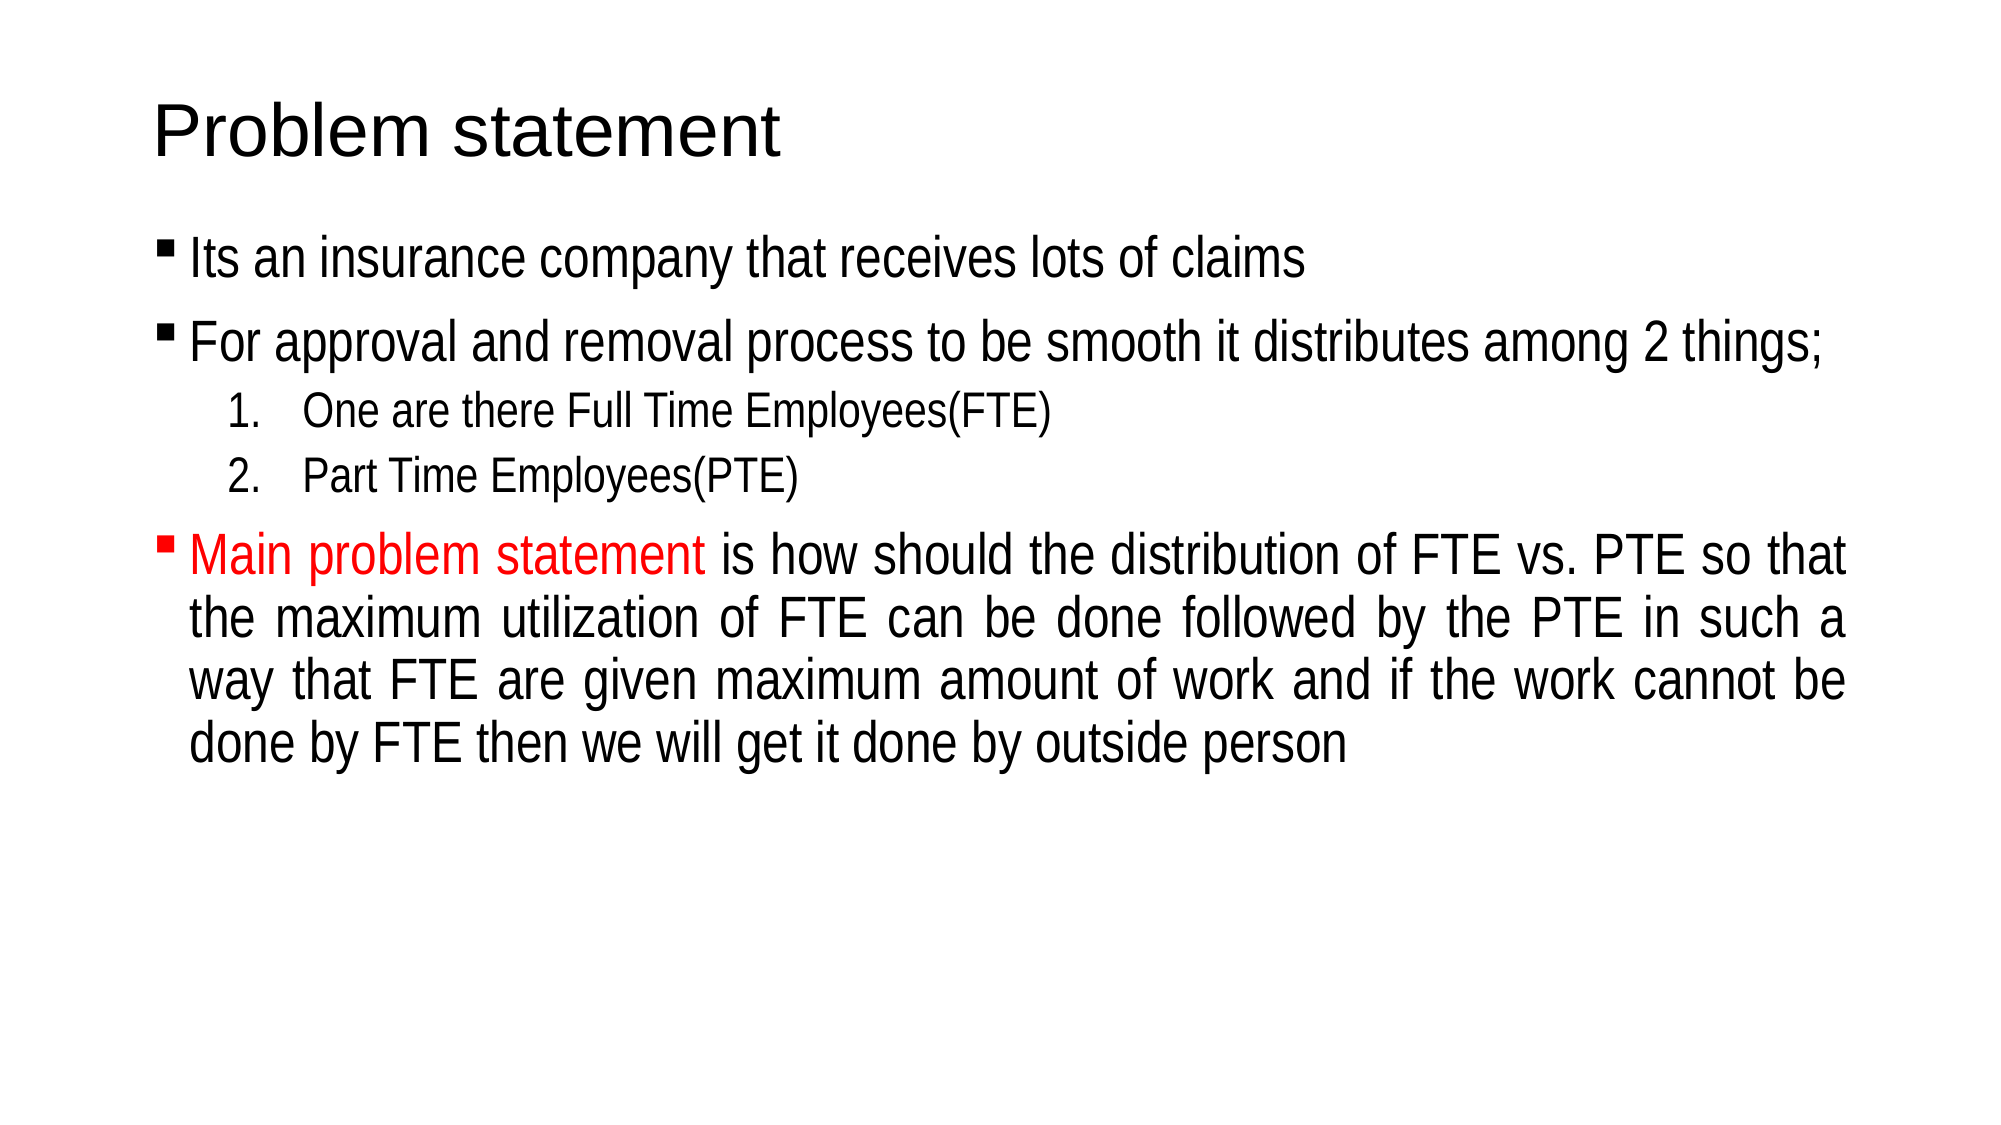

# Problem statement
Its an insurance company that receives lots of claims
For approval and removal process to be smooth it distributes among 2 things;
One are there Full Time Employees(FTE)
Part Time Employees(PTE)
Main problem statement is how should the distribution of FTE vs. PTE so that the maximum utilization of FTE can be done followed by the PTE in such a way that FTE are given maximum amount of work and if the work cannot be done by FTE then we will get it done by outside person